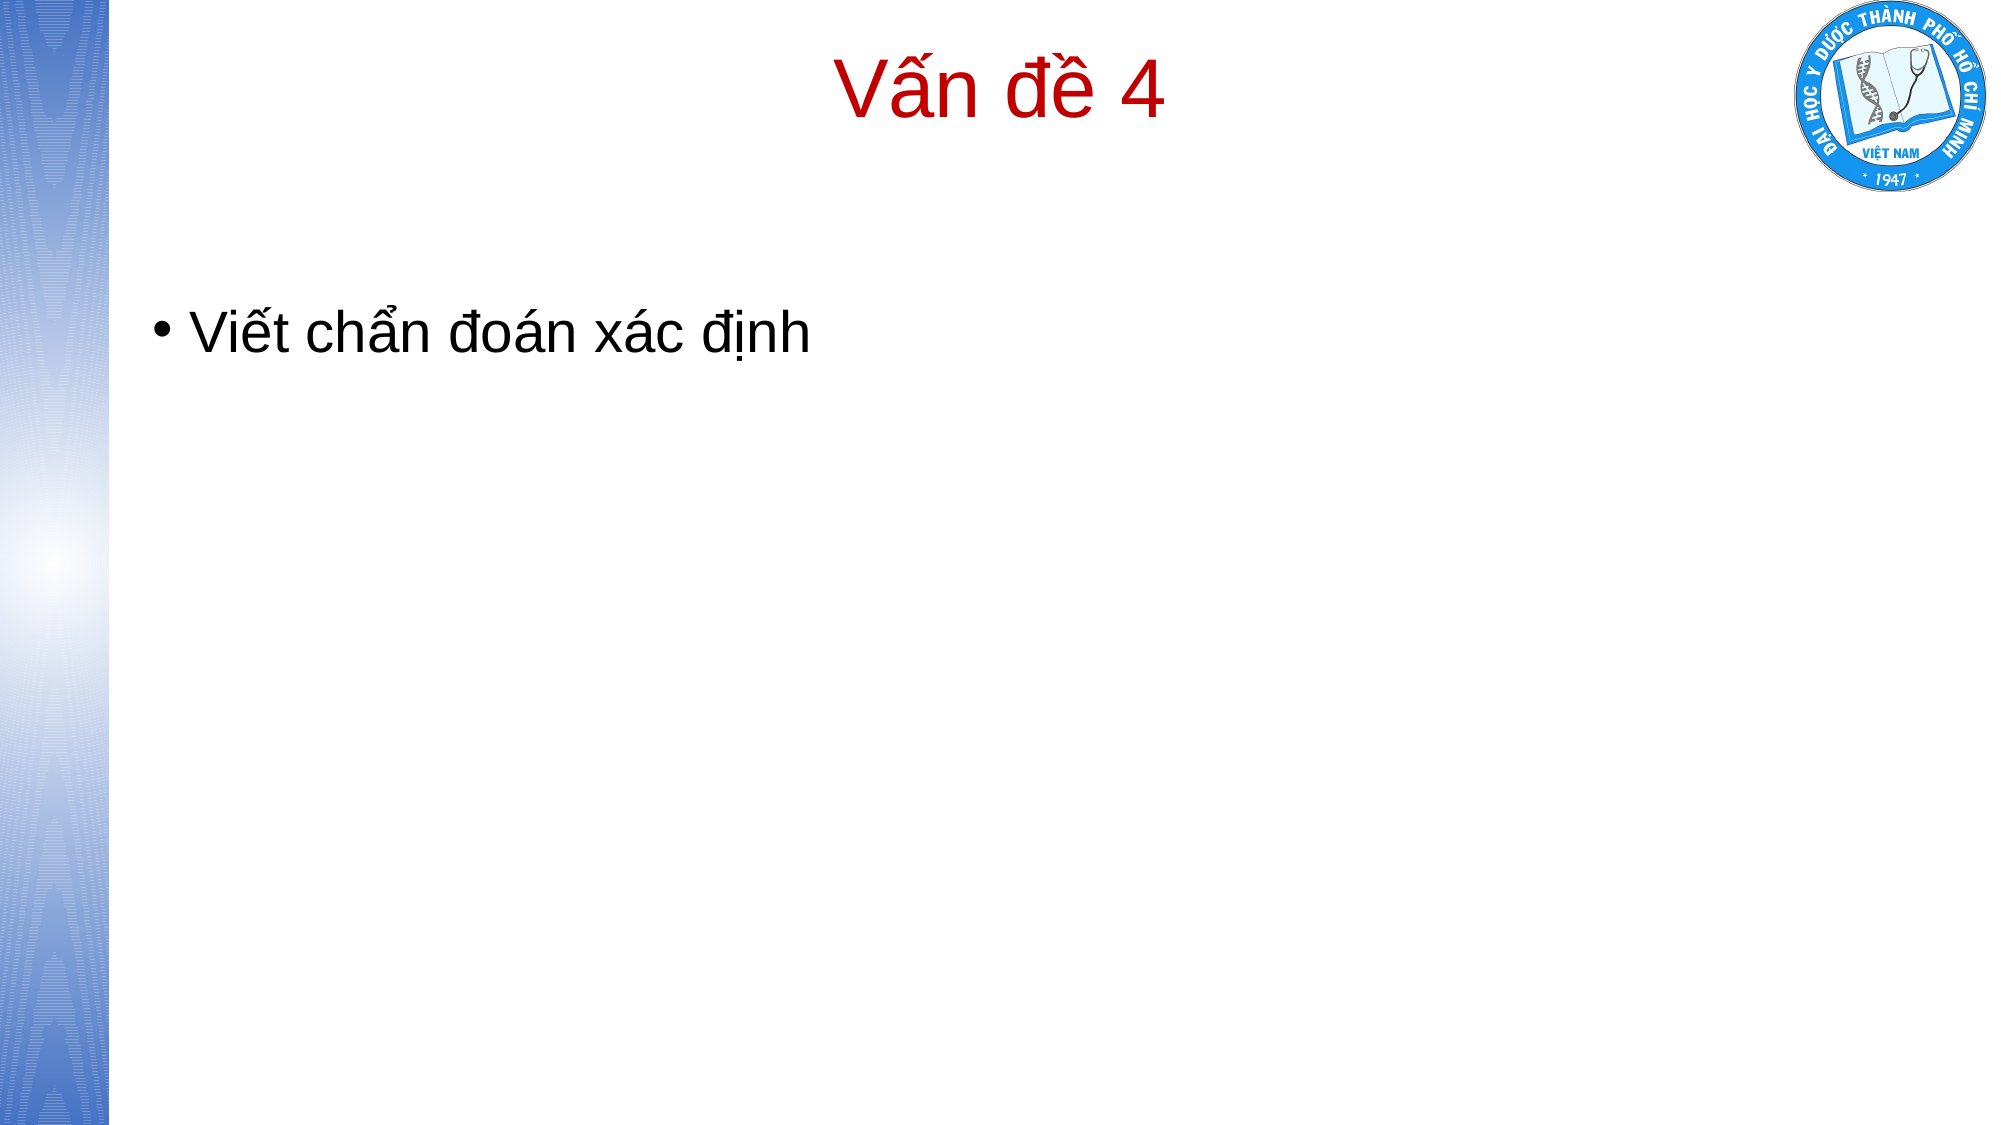

# Vấn đề 4
Viết chẩn đoán xác định